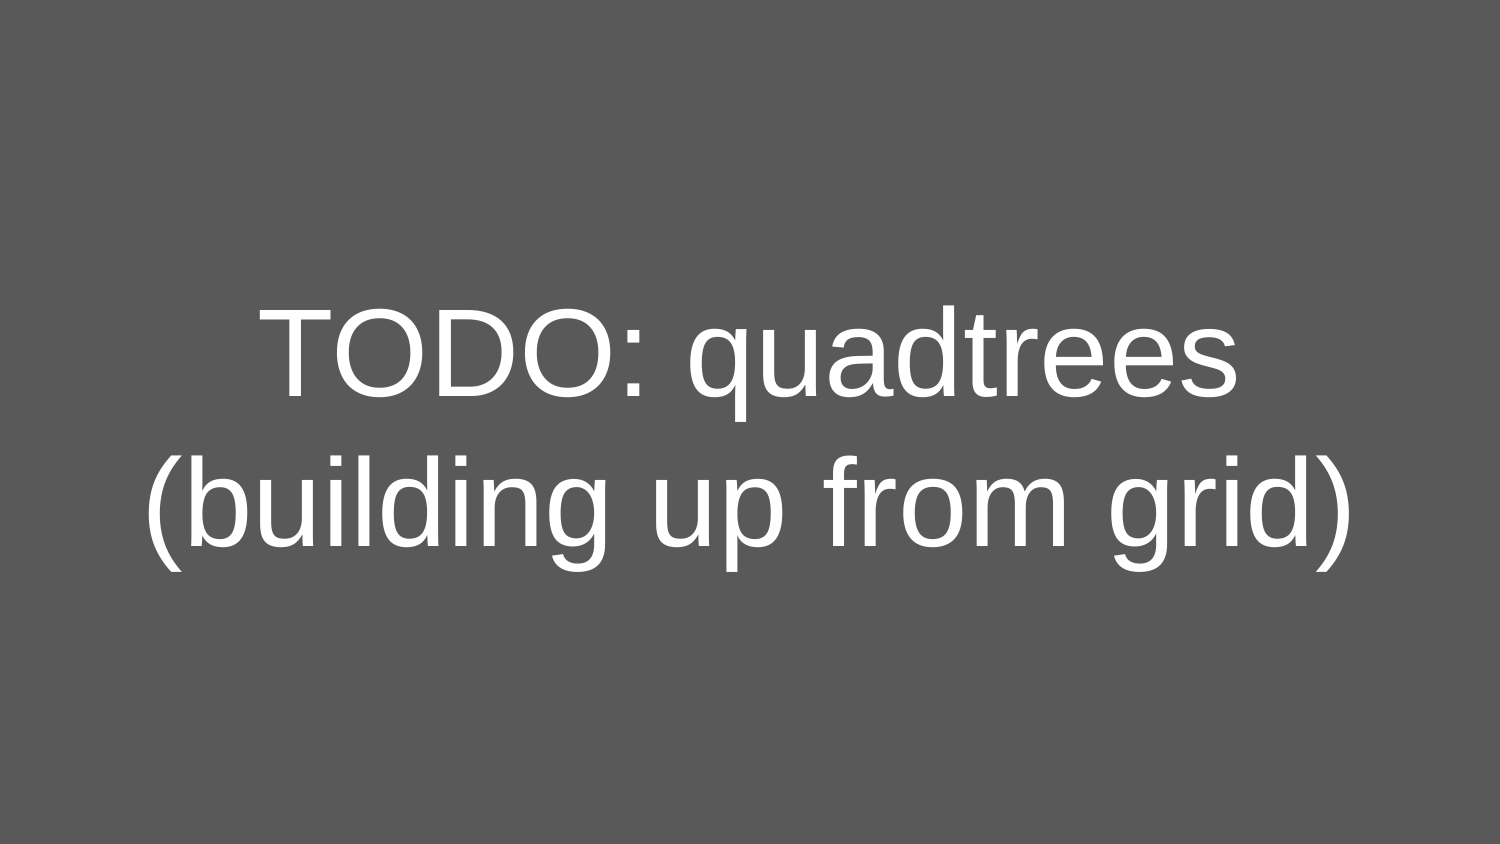

# TODO: quadtrees (building up from grid)